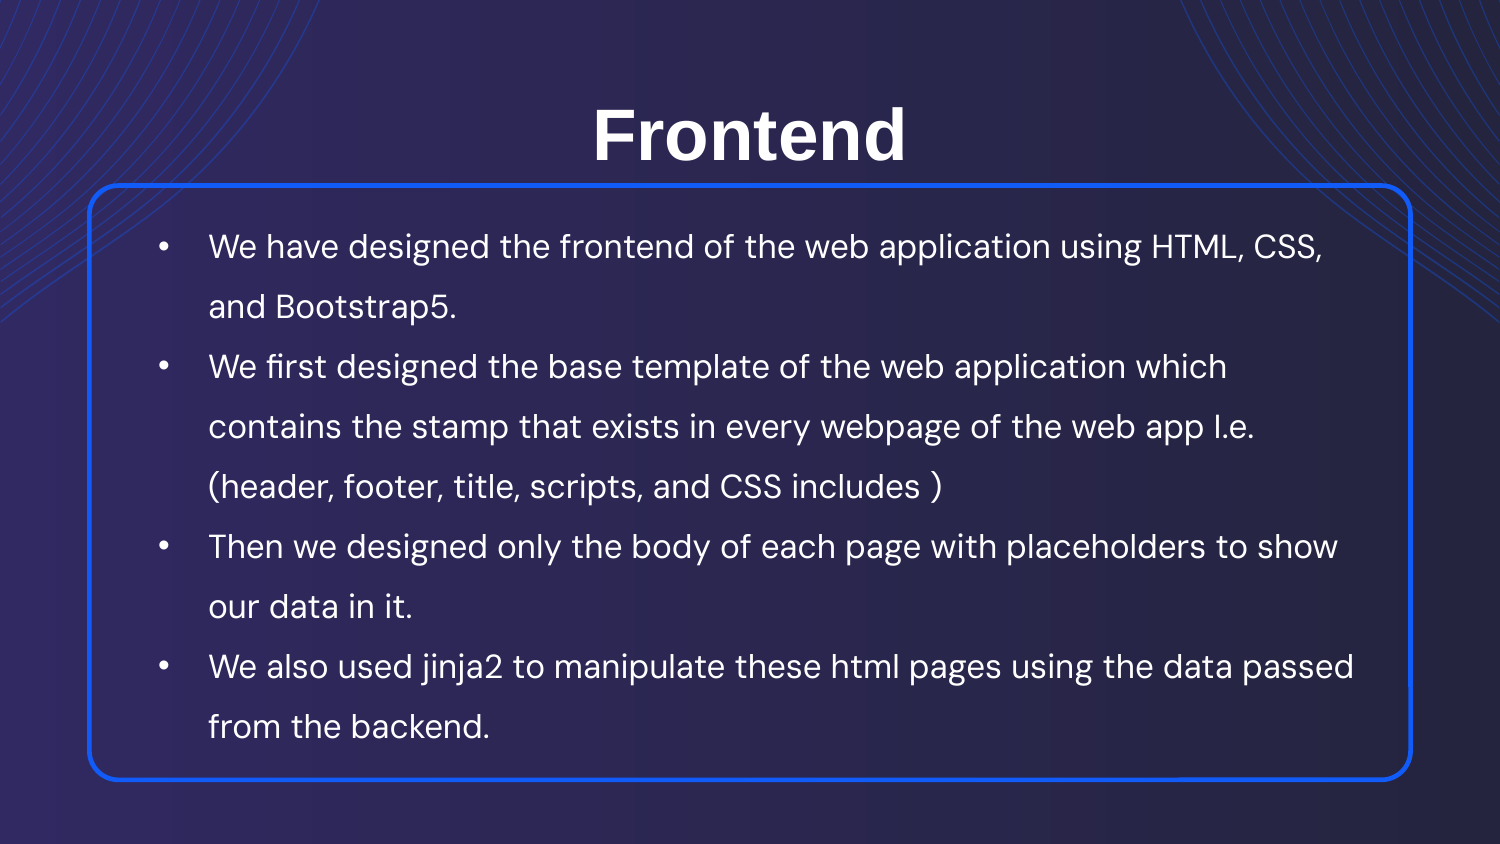

# Frontend
We have designed the frontend of the web application using HTML, CSS, and Bootstrap5.
We first designed the base template of the web application which contains the stamp that exists in every webpage of the web app I.e. (header, footer, title, scripts, and CSS includes )
Then we designed only the body of each page with placeholders to show our data in it.
We also used jinja2 to manipulate these html pages using the data passed from the backend.